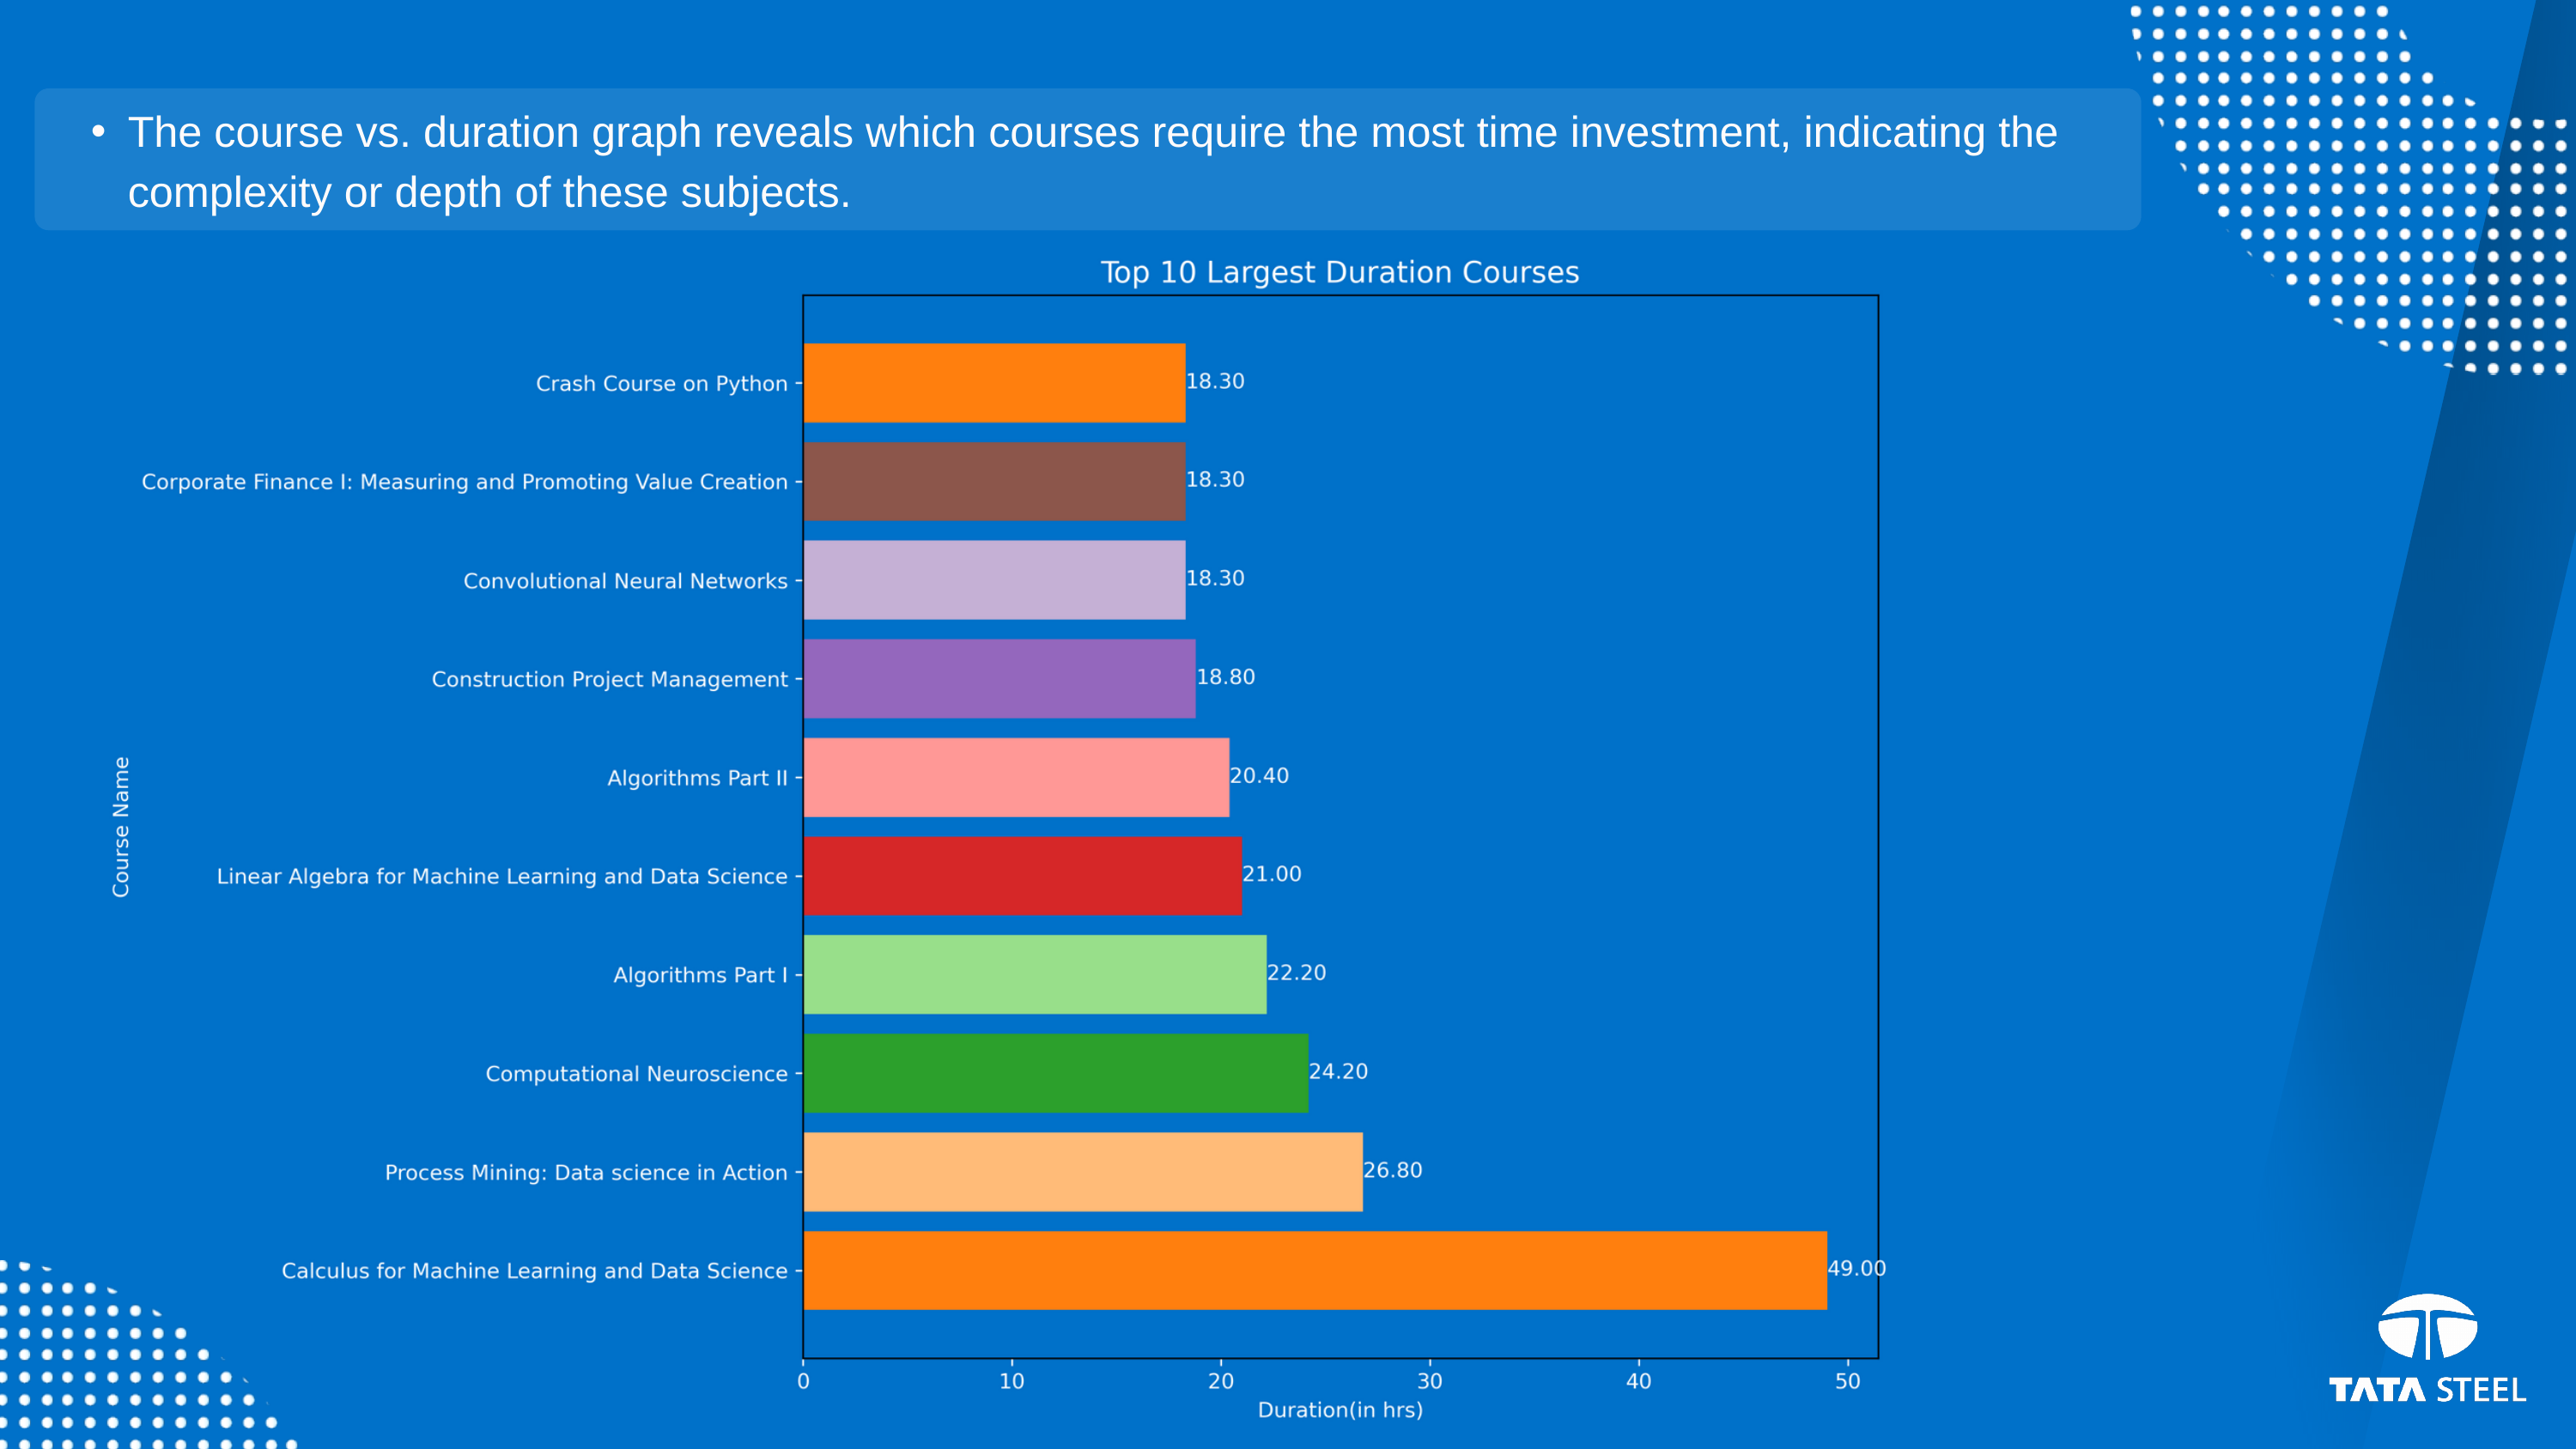

The course vs. duration graph reveals which courses require the most time investment, indicating the complexity or depth of these subjects.